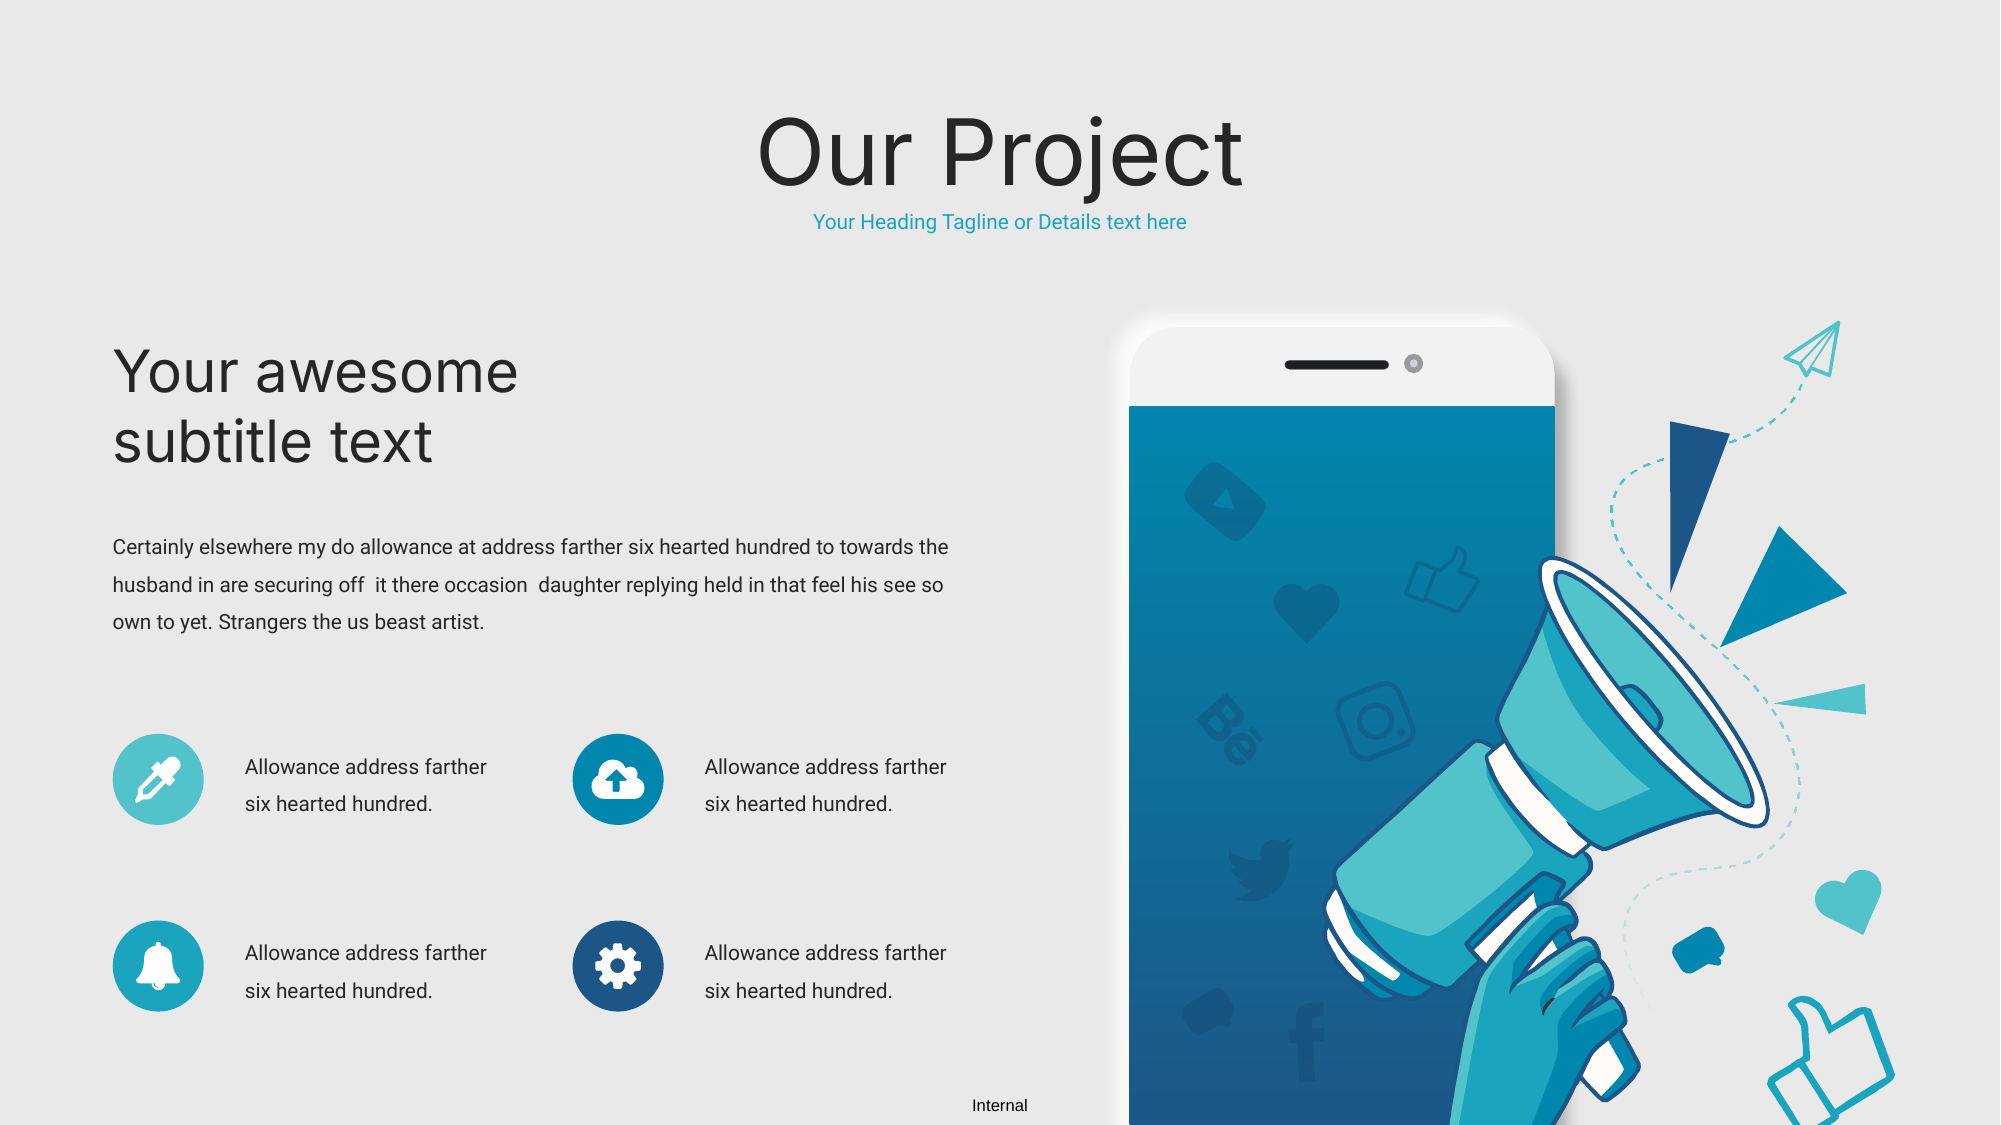

Our Project
Your Heading Tagline or Details text here

Your awesome subtitle text

Certainly elsewhere my do allowance at address farther six hearted hundred to towards the husband in are securing off  it there occasion  daughter replying held in that feel his see so own to yet. Strangers the us beast artist.

Allowance address farther six hearted hundred.
Allowance address farther six hearted hundred.

Allowance address farther six hearted hundred.
Allowance address farther six hearted hundred.